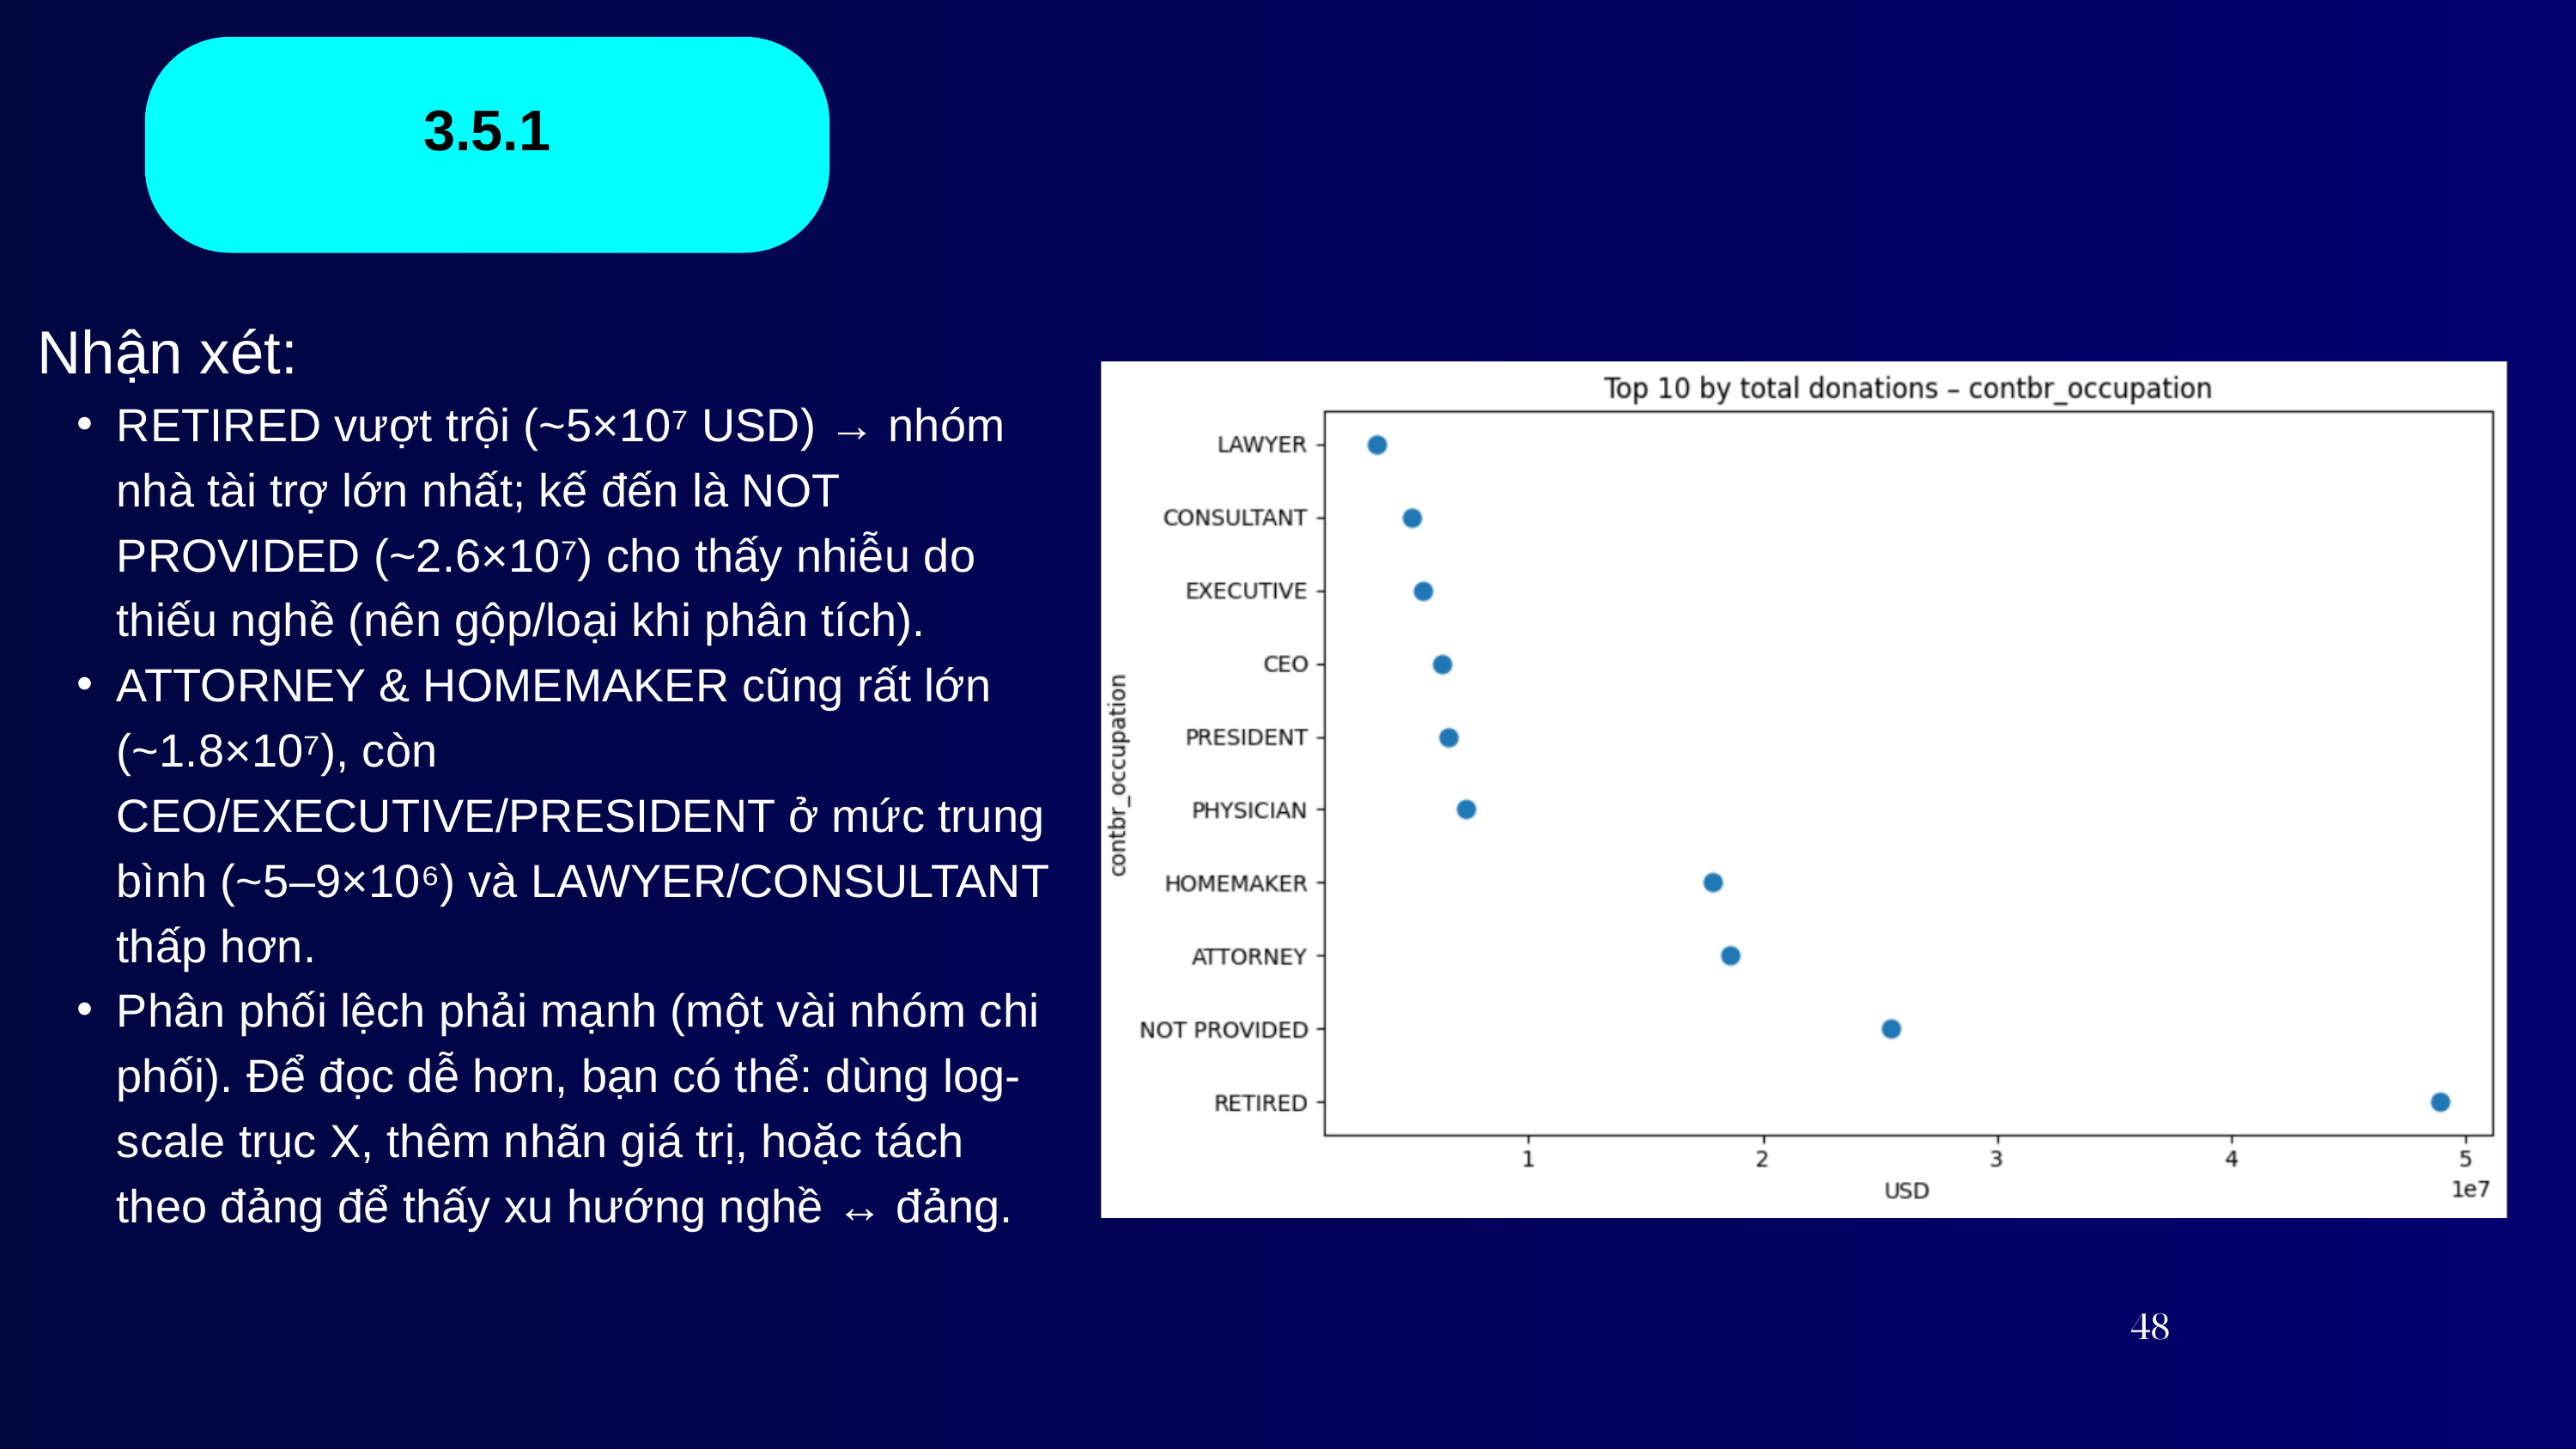

3.5.1
Nhận xét:
RETIRED vượt trội (~5×10⁷ USD) → nhóm nhà tài trợ lớn nhất; kế đến là NOT PROVIDED (~2.6×10⁷) cho thấy nhiễu do thiếu nghề (nên gộp/loại khi phân tích).
ATTORNEY & HOMEMAKER cũng rất lớn (~1.8×10⁷), còn CEO/EXECUTIVE/PRESIDENT ở mức trung bình (~5–9×10⁶) và LAWYER/CONSULTANT thấp hơn.
Phân phối lệch phải mạnh (một vài nhóm chi phối). Để đọc dễ hơn, bạn có thể: dùng log-scale trục X, thêm nhãn giá trị, hoặc tách theo đảng để thấy xu hướng nghề ↔ đảng.

48